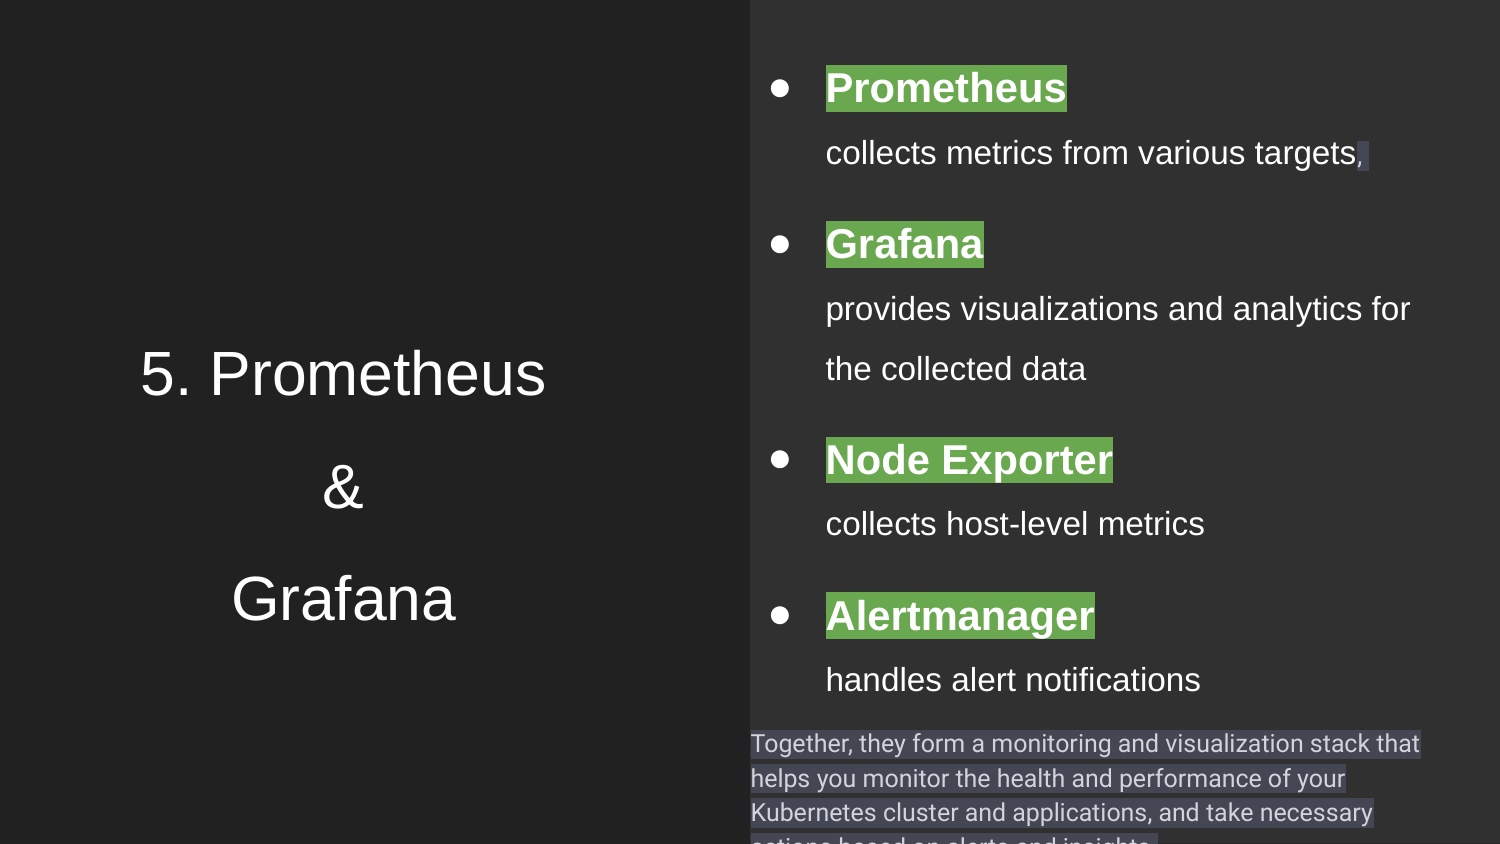

Prometheus
collects metrics from various targets,
Grafana
provides visualizations and analytics for the collected data
Node Exporter
collects host-level metrics
Alertmanager
handles alert notifications
Together, they form a monitoring and visualization stack that helps you monitor the health and performance of your Kubernetes cluster and applications, and take necessary actions based on alerts and insights.
5. Prometheus
&
Grafana